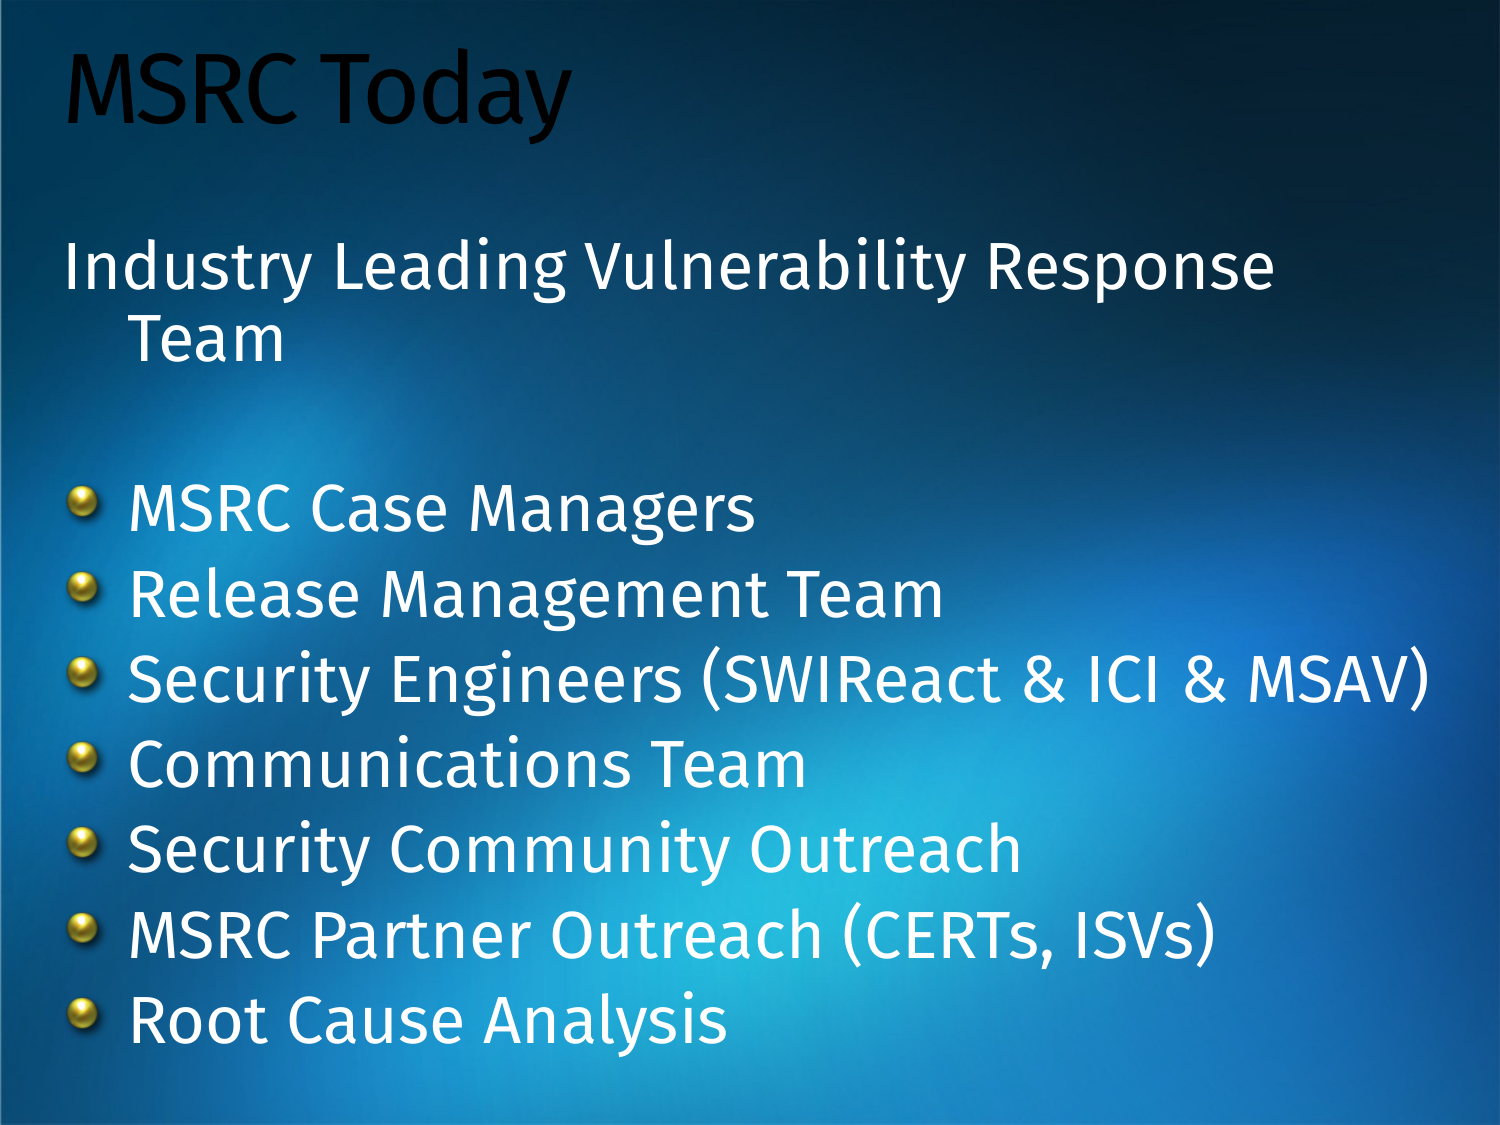

# MSRC Today
Industry Leading Vulnerability Response Team

MSRC Case Managers
Release Management Team
Security Engineers (SWIReact & ICI & MSAV)
Communications Team
Security Community Outreach
MSRC Partner Outreach (CERTs, ISVs)
Root Cause Analysis